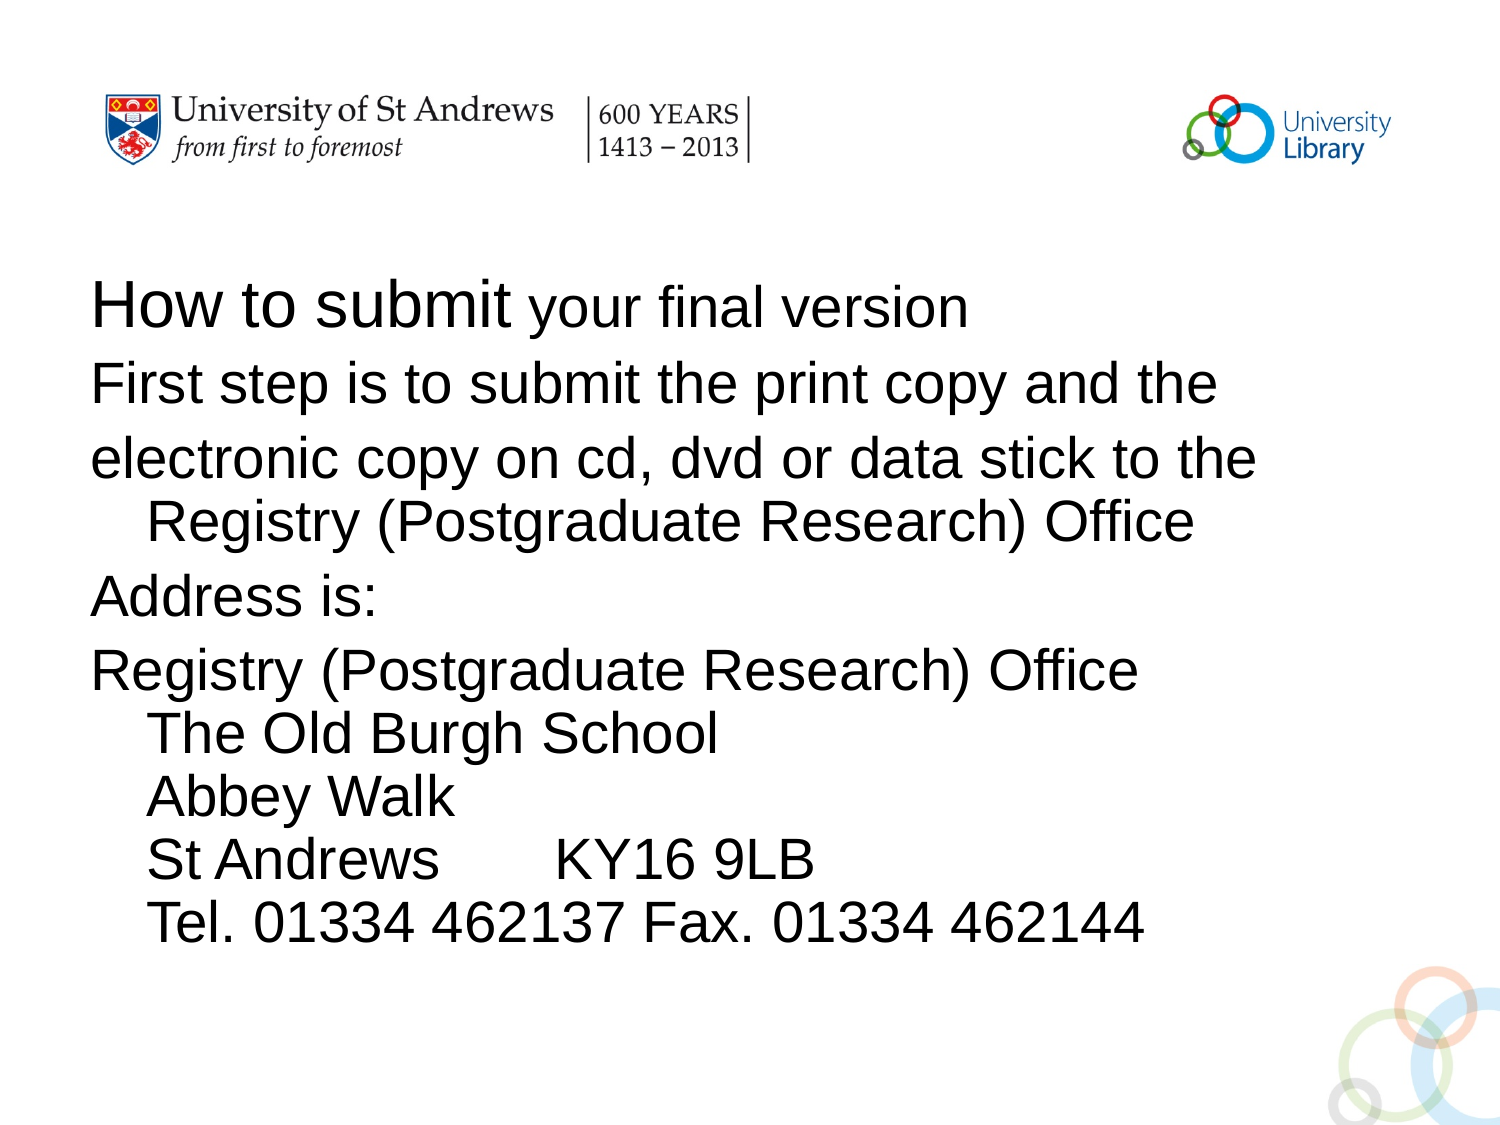

#
How to submit your final version
First step is to submit the print copy and the
electronic copy on cd, dvd or data stick to the Registry (Postgraduate Research) Office
Address is:
Registry (Postgraduate Research) Office
The Old Burgh School
Abbey Walk
St Andrews       KY16 9LB
Tel. 01334 462137 Fax. 01334 462144